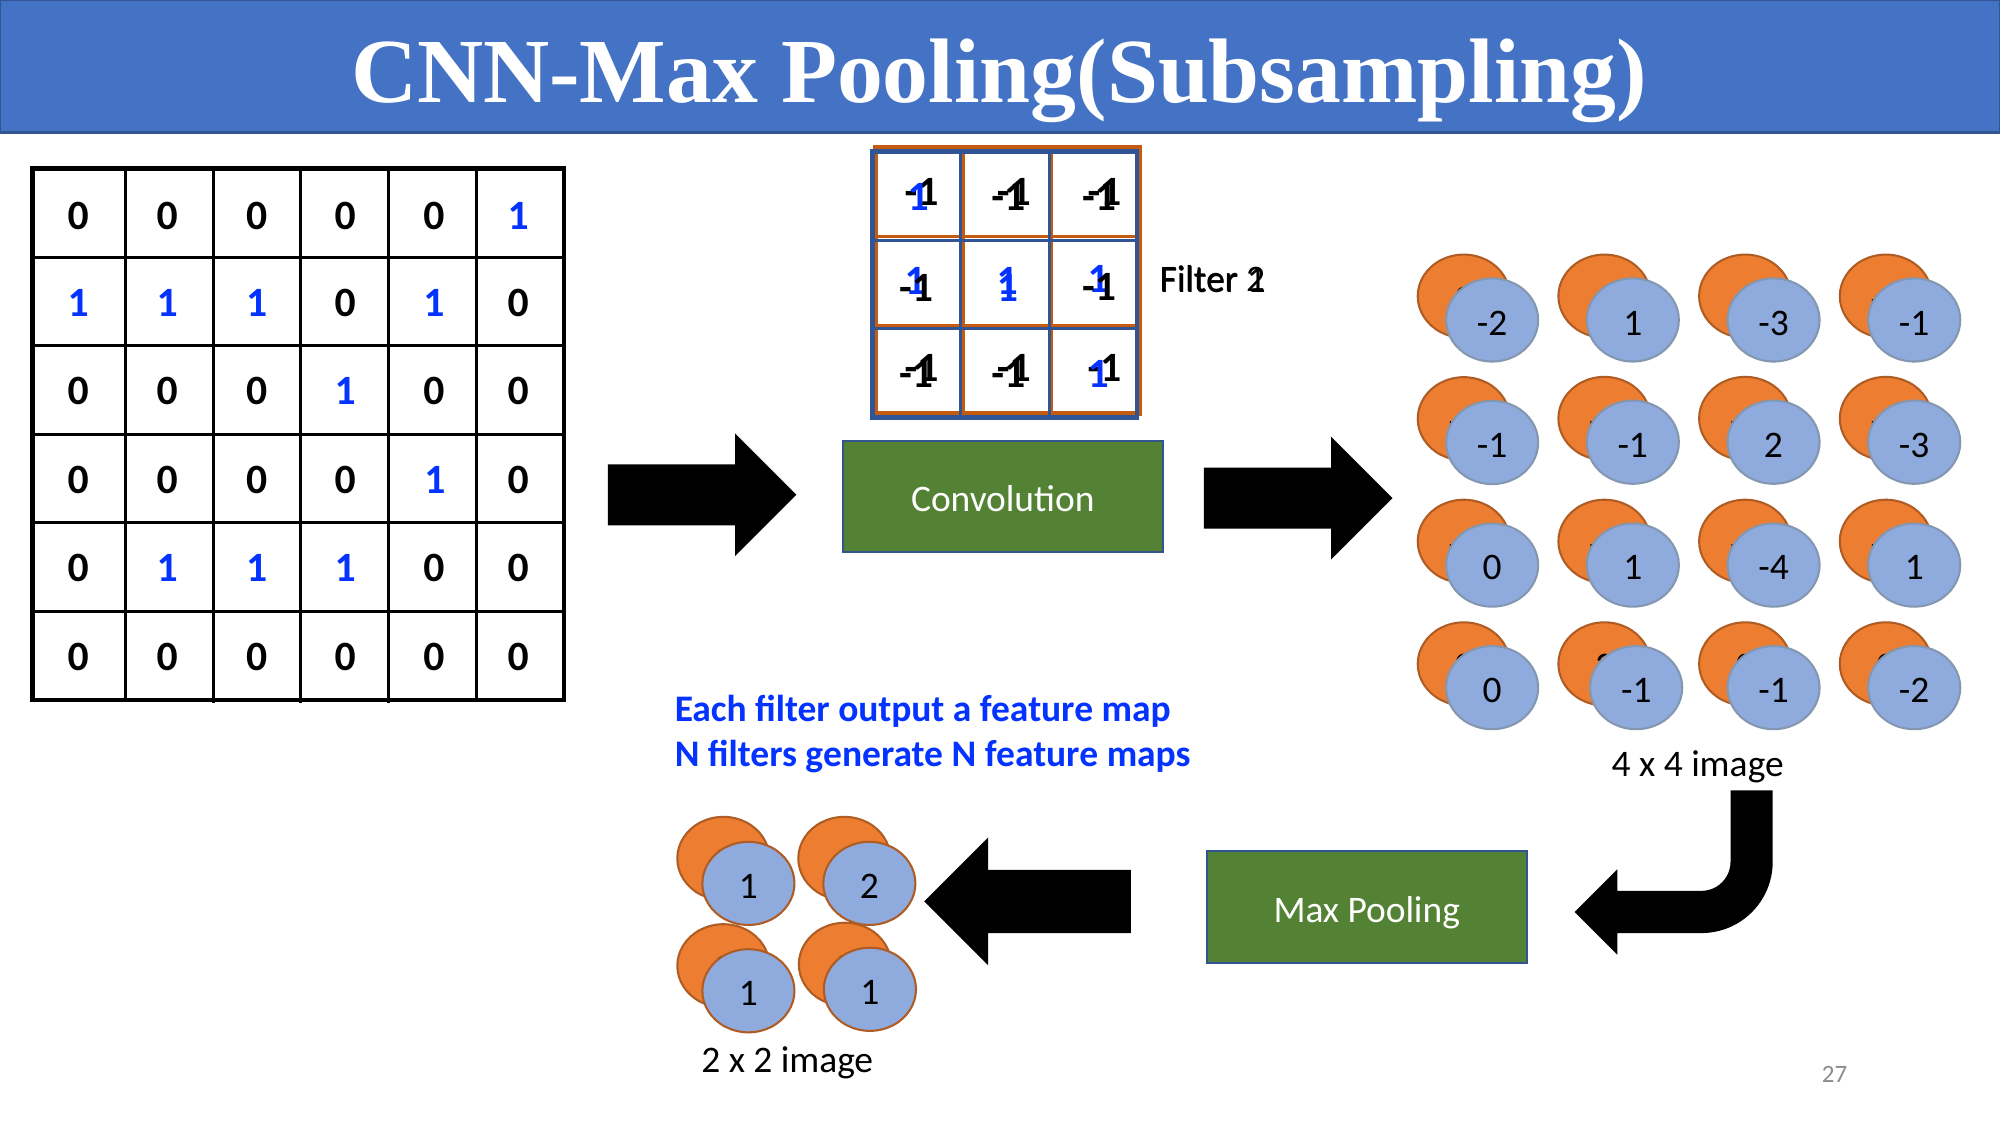

CNN-Max Pooling(Subsampling)

-1
-1
-1
1
1
1
-1
-1
-1

1
-1
-1
-1
-1
1
-1
-1
1

0
0
0
0
0
1
1
1
1
1
0
1
0
0
0
0
1
0
0
0
0
0
0
1
0
0
1
1
1
0
0
0
0
0
0
0
0
Filter 2
Filter 1
3
1
1
-1
-2
1
-3
-1
-3
-1
2
-1
0
1
-4
1
0
-1
-2
-1
-1
-1
-2
-3

Convolution
-2
-4
-2
-1
2
3
0
0
Each filter output a feature map
N filters generate N feature maps
4 x 4 image

3
1

1
2
Max Pooling
0
3
1
1
2 x 2 image
27